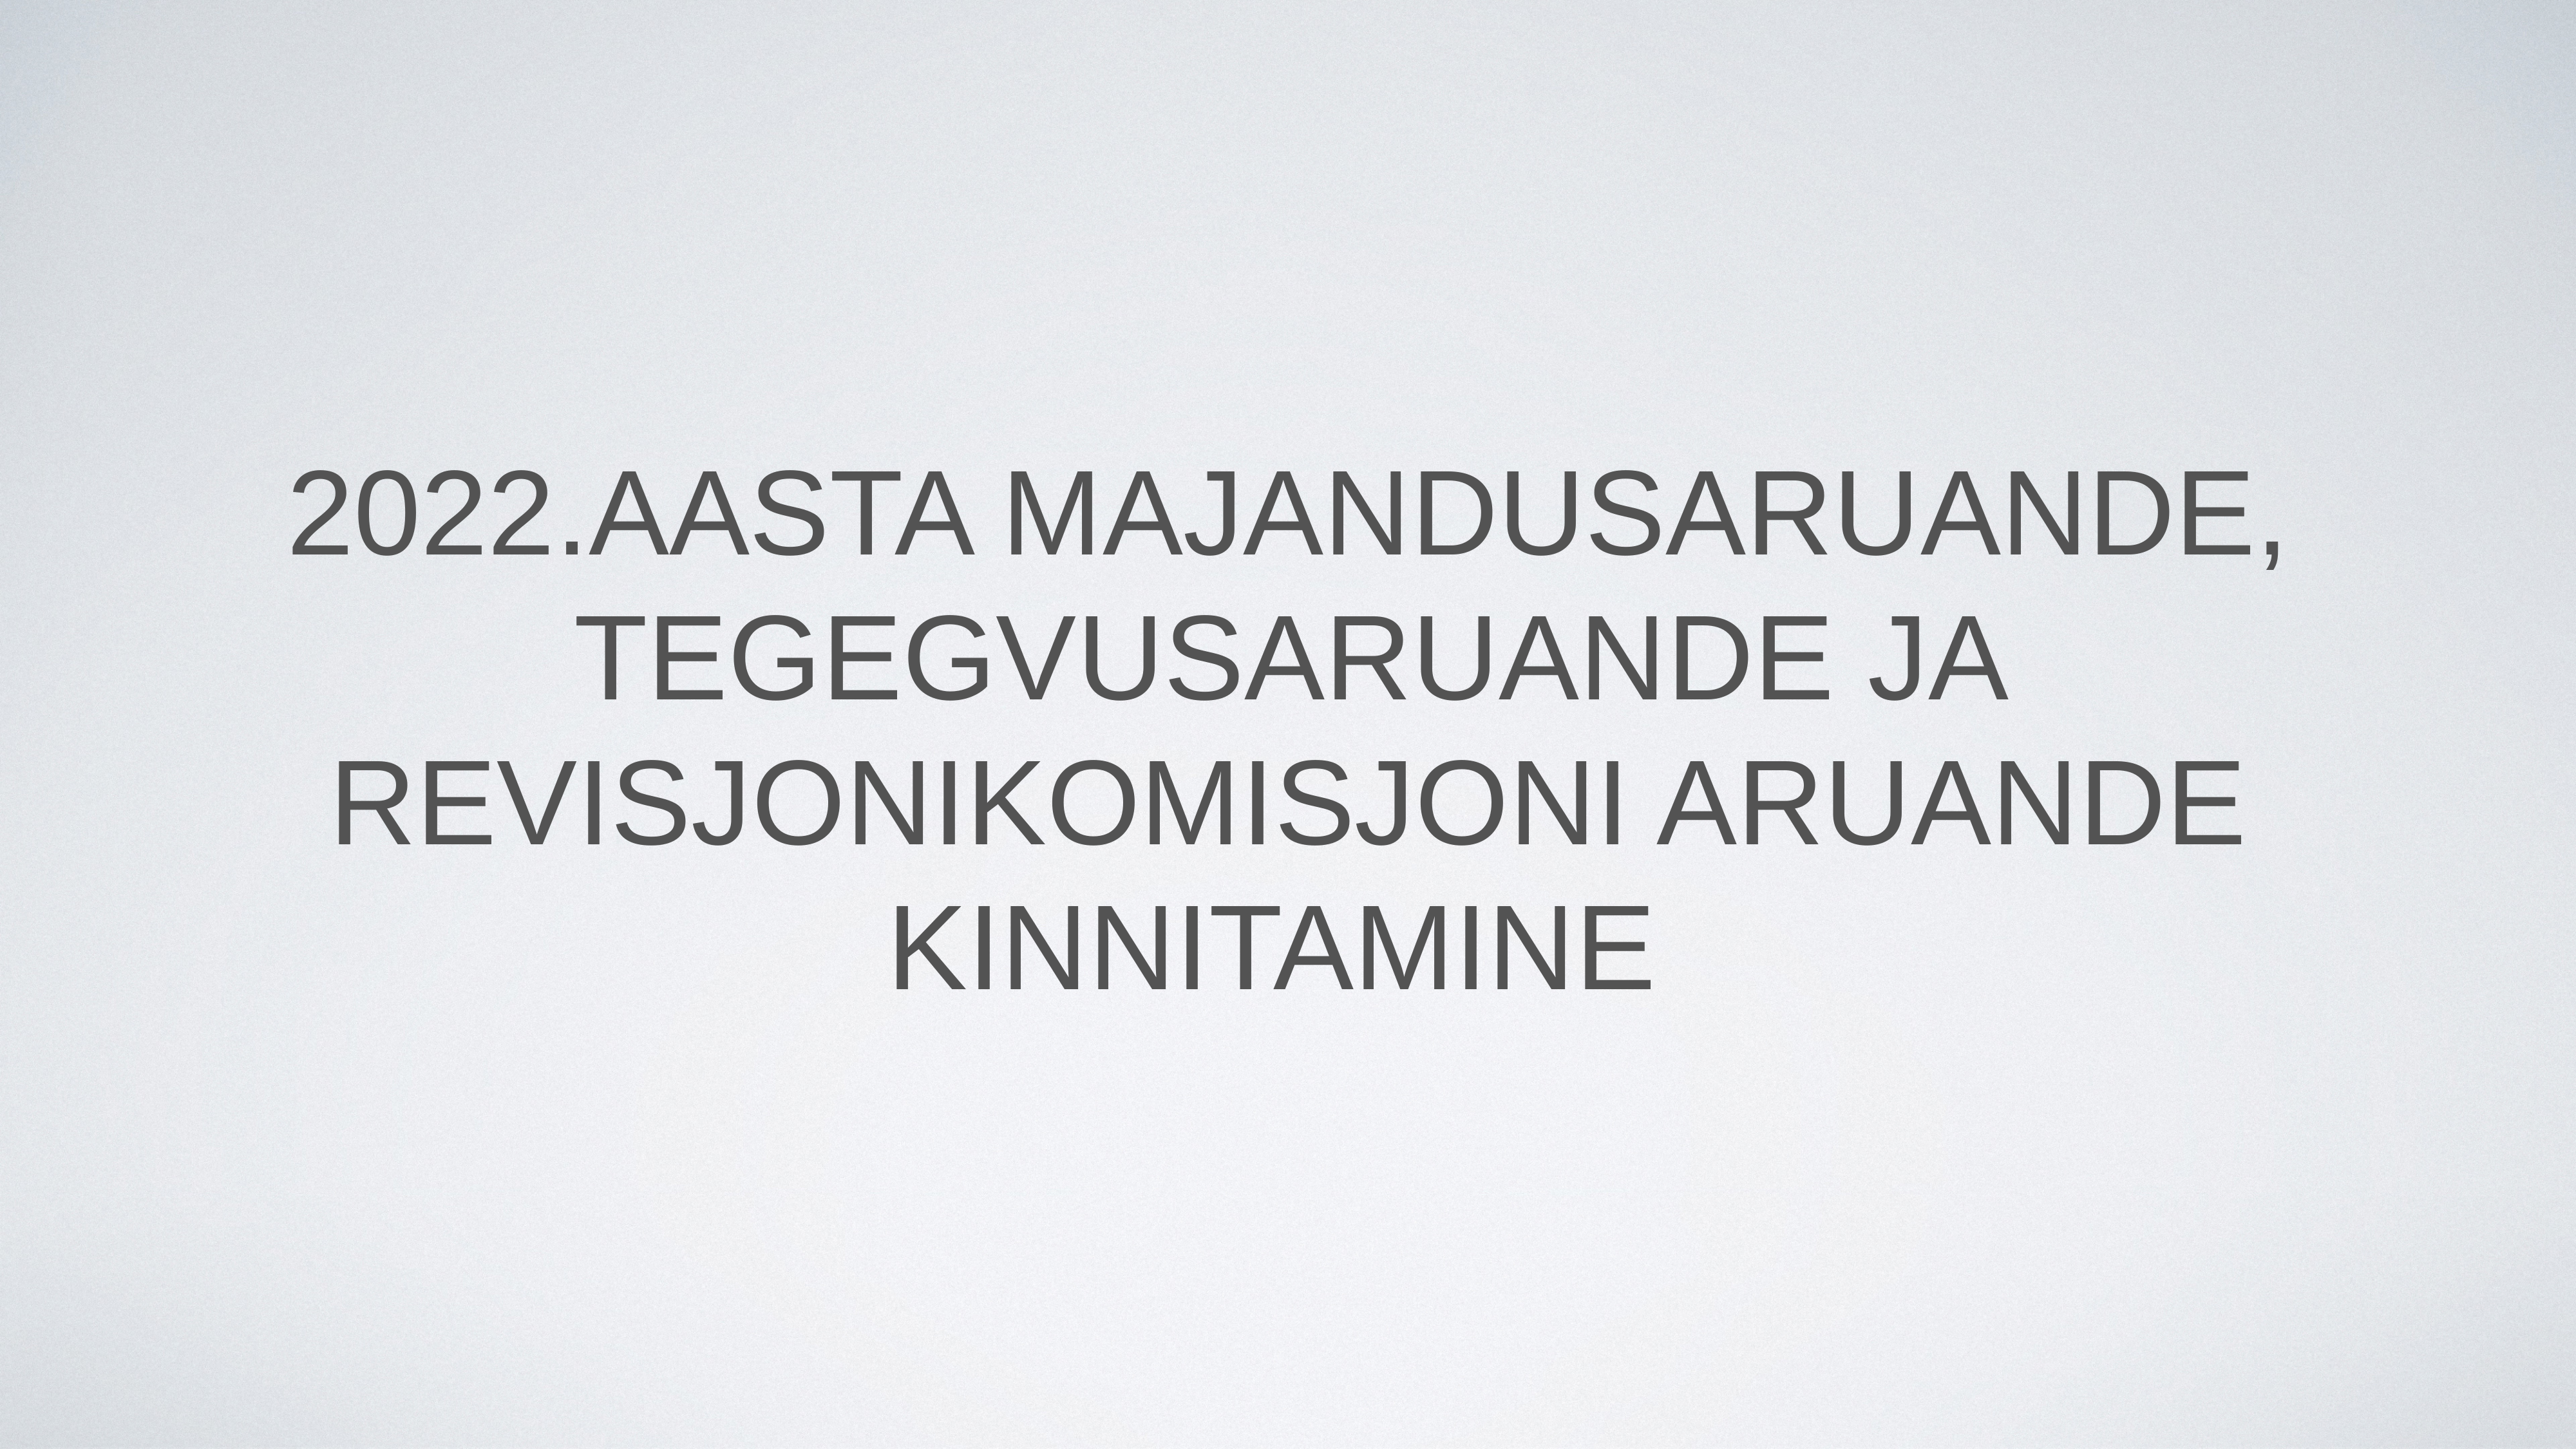

# 2022.aasta majandusaruande, tegegvusaruande ja revisjonikomisjoni aruande kinnitamine